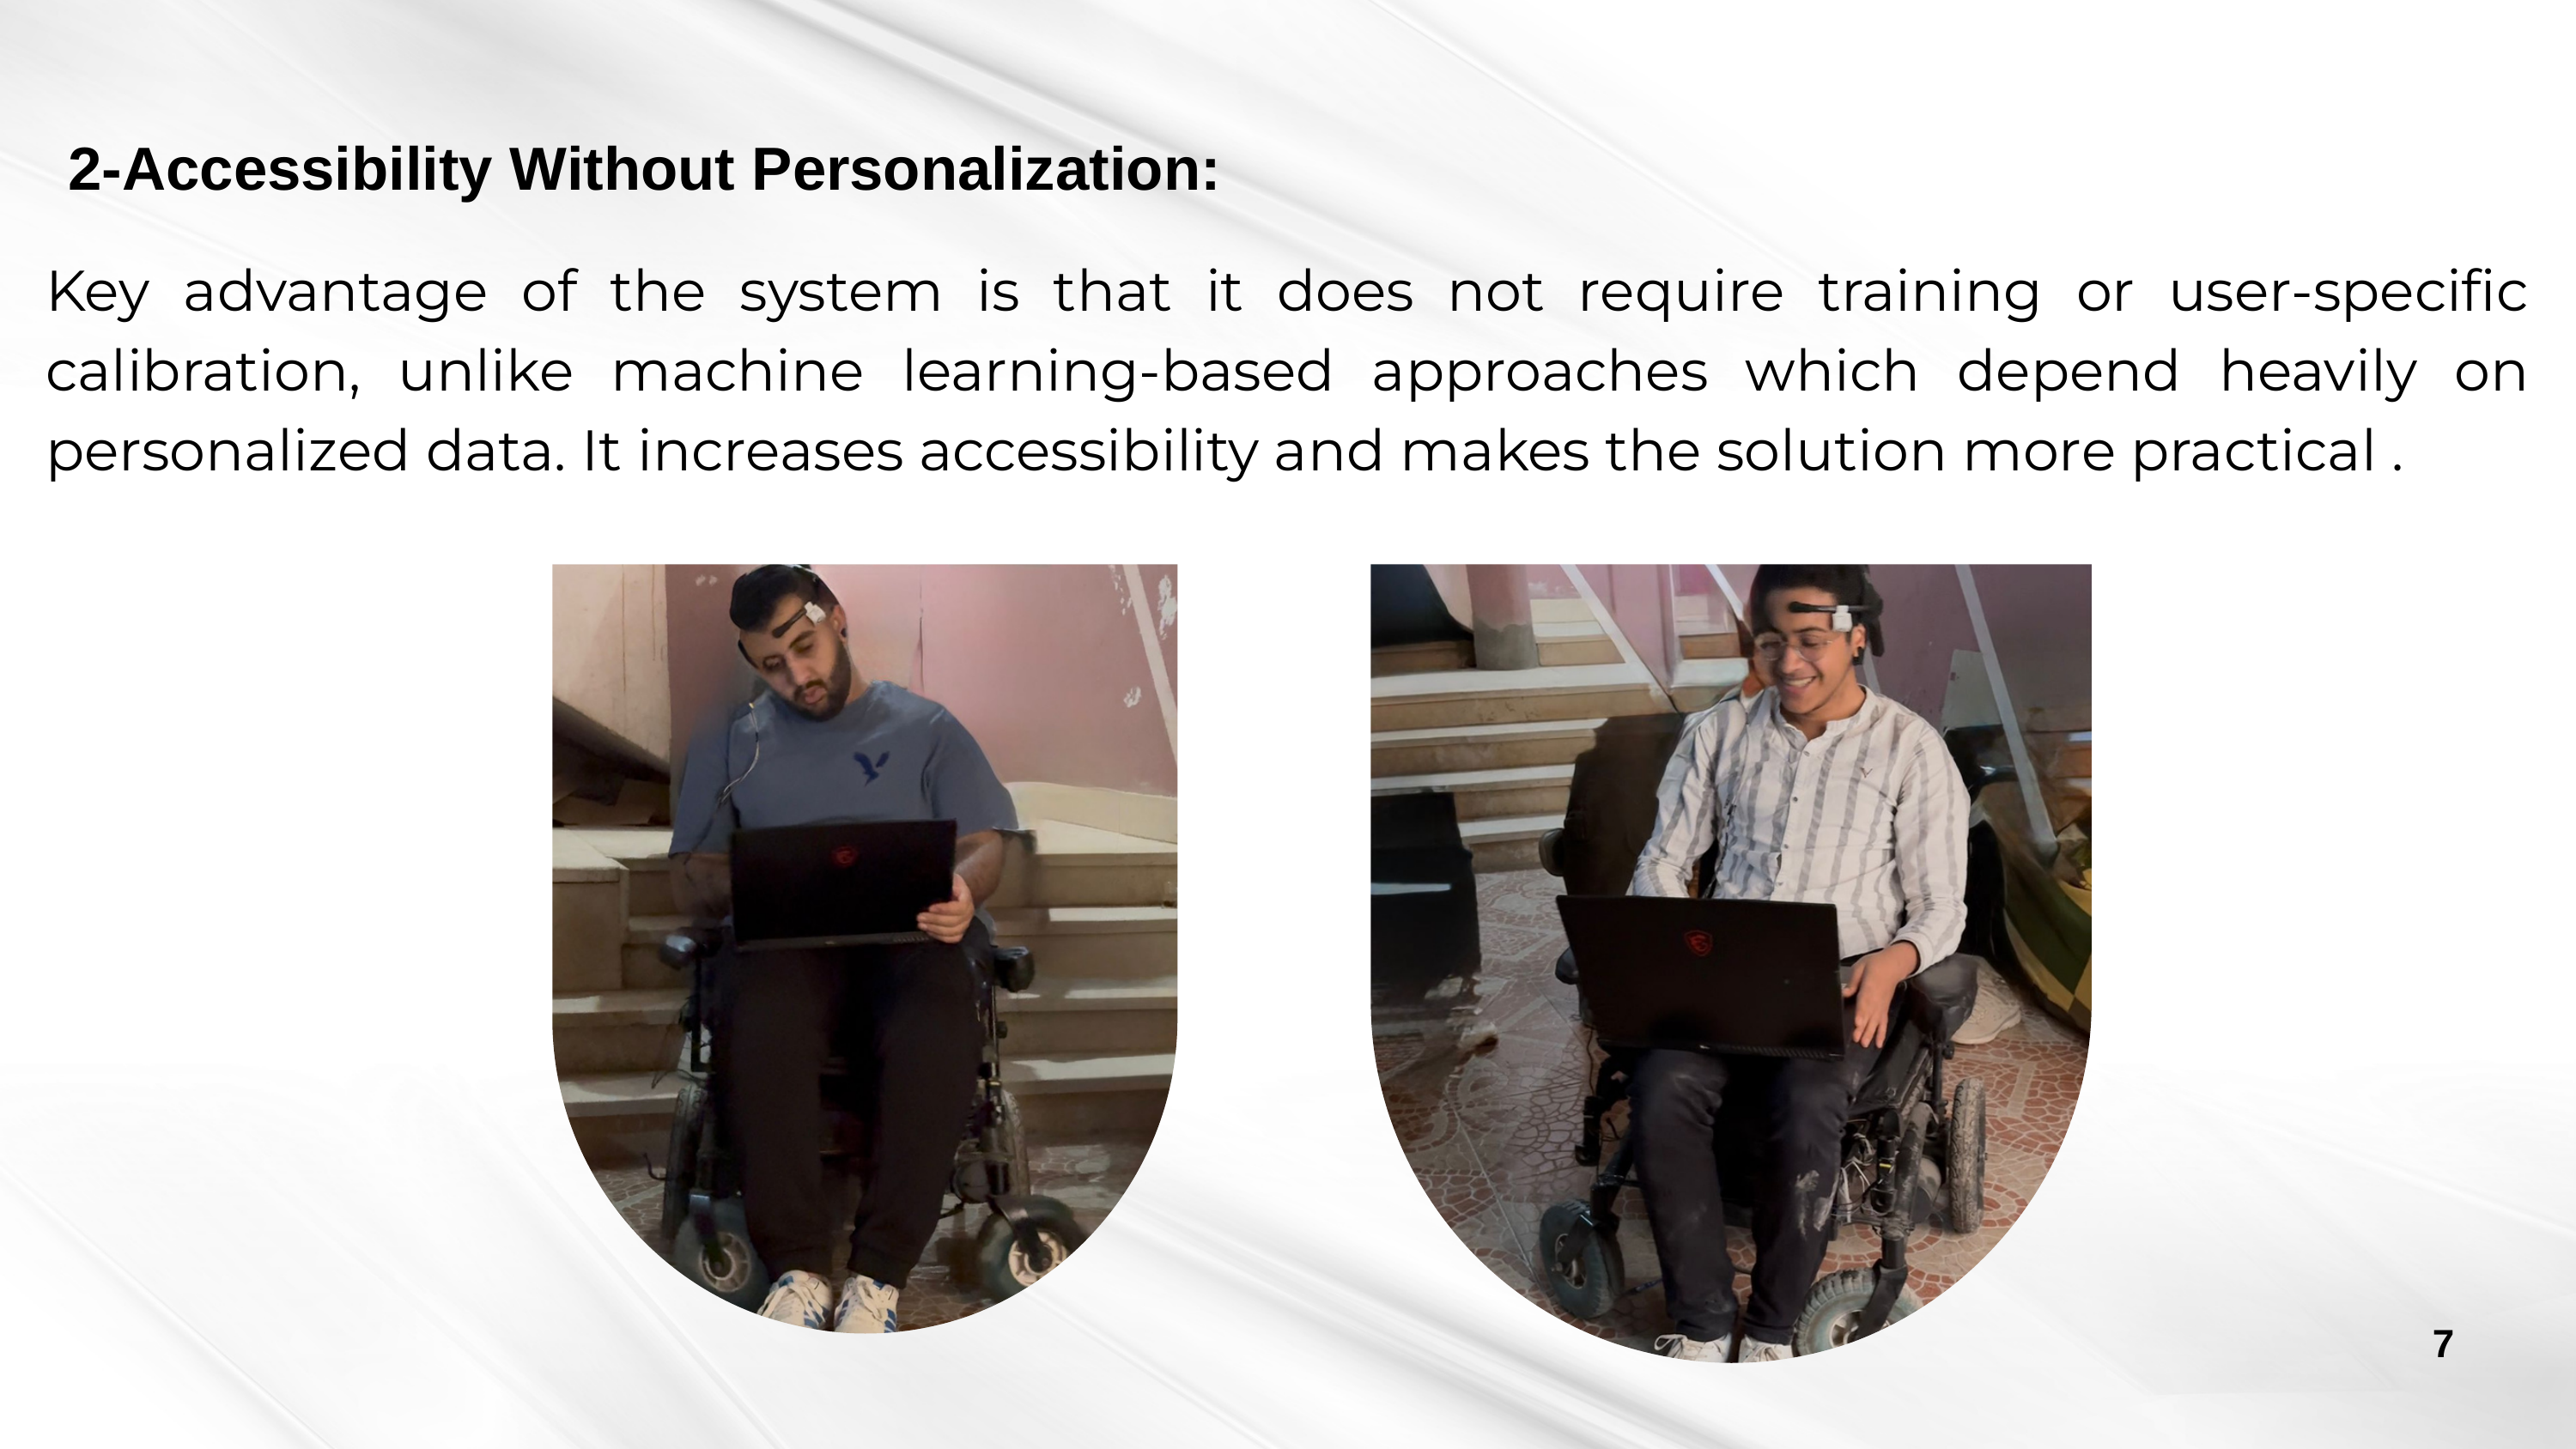

2-Accessibility Without Personalization:
Key advantage of the system is that it does not require training or user-specific calibration, unlike machine learning-based approaches which depend heavily on personalized data. It increases accessibility and makes the solution more practical .

7